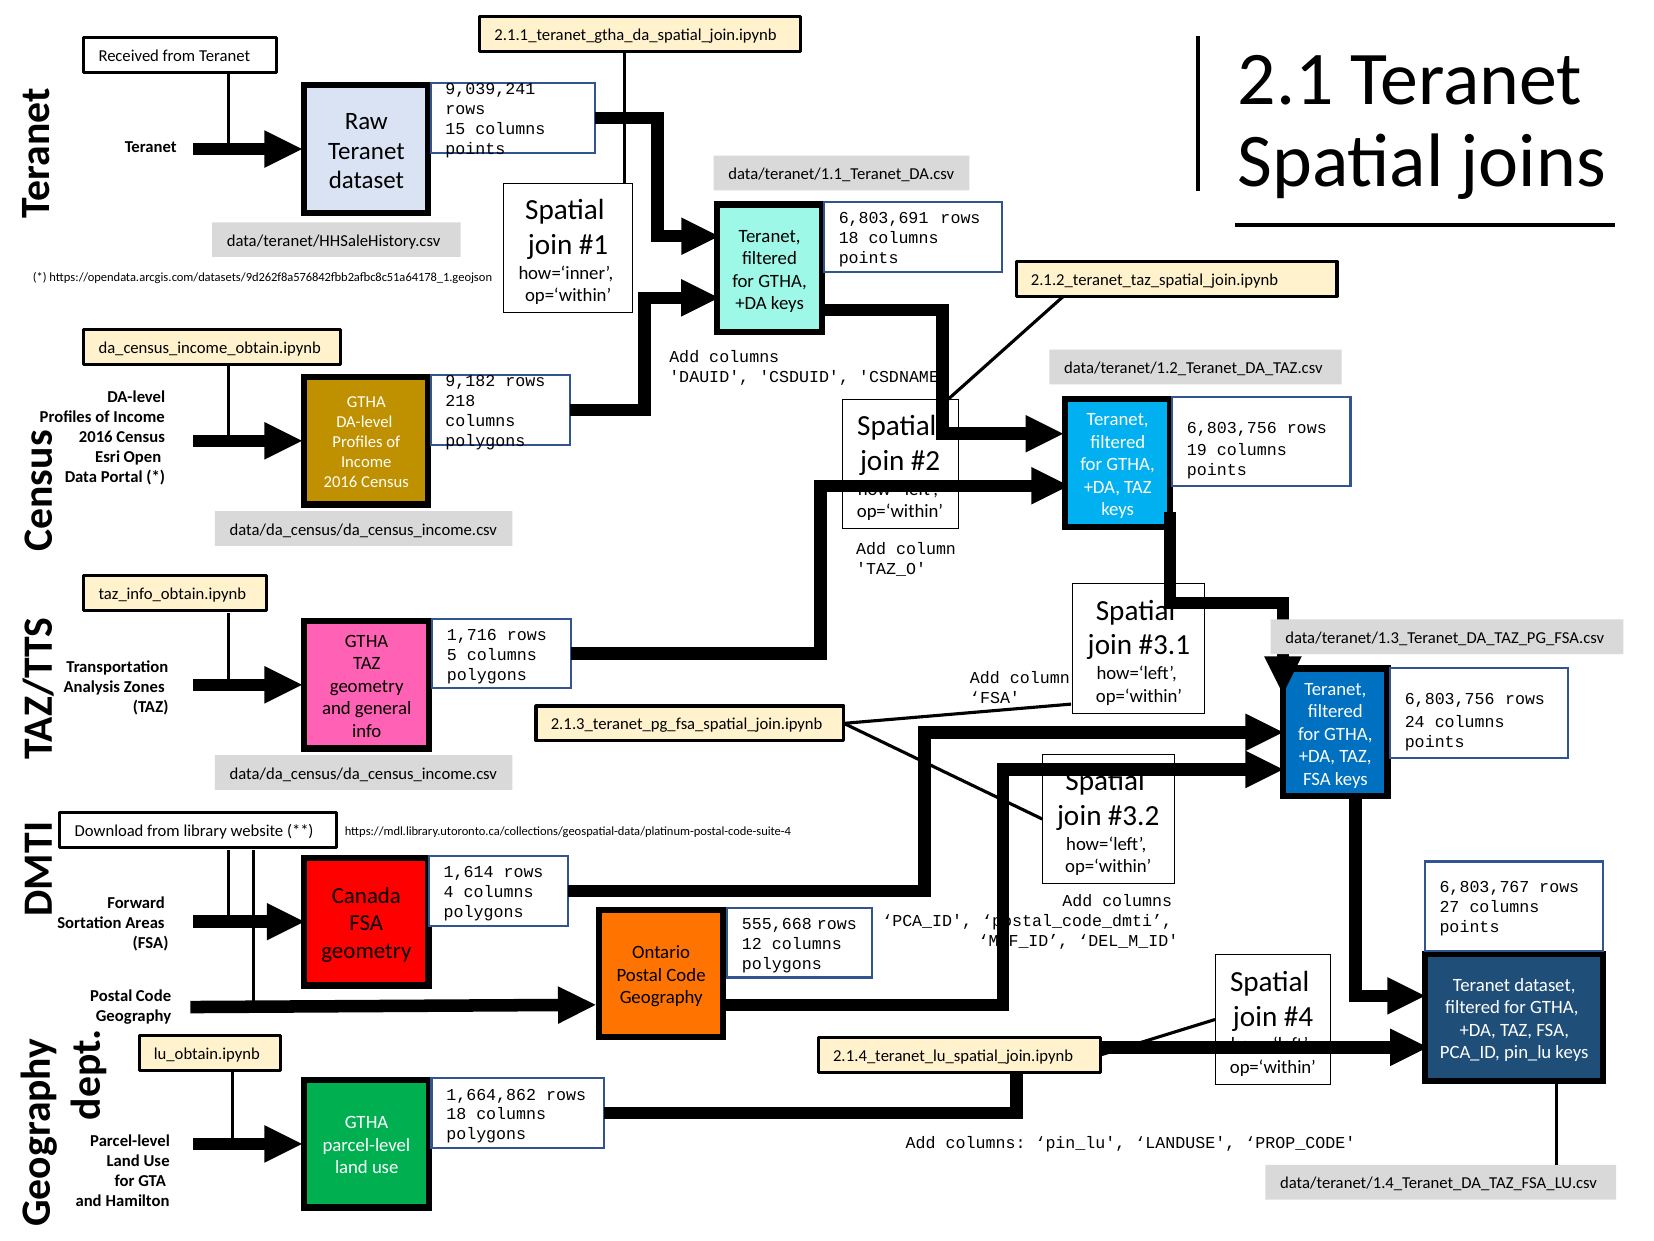

2.1.1_teranet_gtha_da_spatial_join.ipynb
2.1 Teranet Spatial joins
Received from Teranet
9,039,241 rows
15 columns
points
Raw
Teranet dataset
Teranet
Teranet
data/teranet/1.1_Teranet_DA.csv
Spatial
join #1
how=‘inner’,
op=‘within’
6,803,691  rows
18 columns
points
Teranet,
filtered for GTHA,
+DA keys
data/teranet/HHSaleHistory.csv
(*) https://opendata.arcgis.com/datasets/9d262f8a576842fbb2afbc8c51a64178_1.geojson
2.1.2_teranet_taz_spatial_join.ipynb
da_census_income_obtain.ipynb
Add columns
'DAUID', 'CSDUID', 'CSDNAME'
data/teranet/1.2_Teranet_DA_TAZ.csv
9,182 rows
218 columns
polygons
GTHA
DA-level
Profiles of Income
2016 Census
DA-level
Profiles of Income
2016 Census
Esri Open
Data Portal (*)
6,803,756  rows
19 columns
points
Teranet,
filtered for GTHA,
+DA, TAZ keys
Spatial
join #2
how=‘left’,
op=‘within’
Census
data/da_census/da_census_income.csv
Add column
'TAZ_O'
taz_info_obtain.ipynb
Spatial
join #3.1
how=‘left’,
op=‘within’
1,716 rows
5 columns
polygons
data/teranet/1.3_Teranet_DA_TAZ_PG_FSA.csv
GTHA
TAZ geometry and general info
Transportation
Analysis Zones
(TAZ)
TAZ/TTS
Add column
‘FSA'
6,803,756  rows
24 columns
points
Teranet,
filtered for GTHA,
+DA, TAZ,
FSA keys
2.1.3_teranet_pg_fsa_spatial_join.ipynb
Spatial
join #3.2
how=‘left’,
op=‘within’
data/da_census/da_census_income.csv
Download from library website (**)
https://mdl.library.utoronto.ca/collections/geospatial-data/platinum-postal-code-suite-4
DMTI
1,614 rows
4 columns
polygons
Canada
FSA geometry
6,803,767 rows
27 columns
points
Add columns
‘PCA_ID', ‘postal_code_dmti’,
‘MAF_ID’, ‘DEL_M_ID'
Forward
Sortation Areas
(FSA)
555,668 rows
12 columns
polygons
Ontario
Postal Code Geography
Teranet dataset,
filtered for GTHA,
+DA, TAZ, FSA, PCA_ID, pin_lu keys
Spatial
join #4
how=‘left’,
op=‘within’
Postal Code
Geography
lu_obtain.ipynb
2.1.4_teranet_lu_spatial_join.ipynb
Geography
dept.
1,664,862 rows
18 columns
polygons
GTHA
parcel-level land use
Parcel-level
Land Use
for GTA
and Hamilton
Add columns: ‘pin_lu', ‘LANDUSE', ‘PROP_CODE'
data/teranet/1.4_Teranet_DA_TAZ_FSA_LU.csv